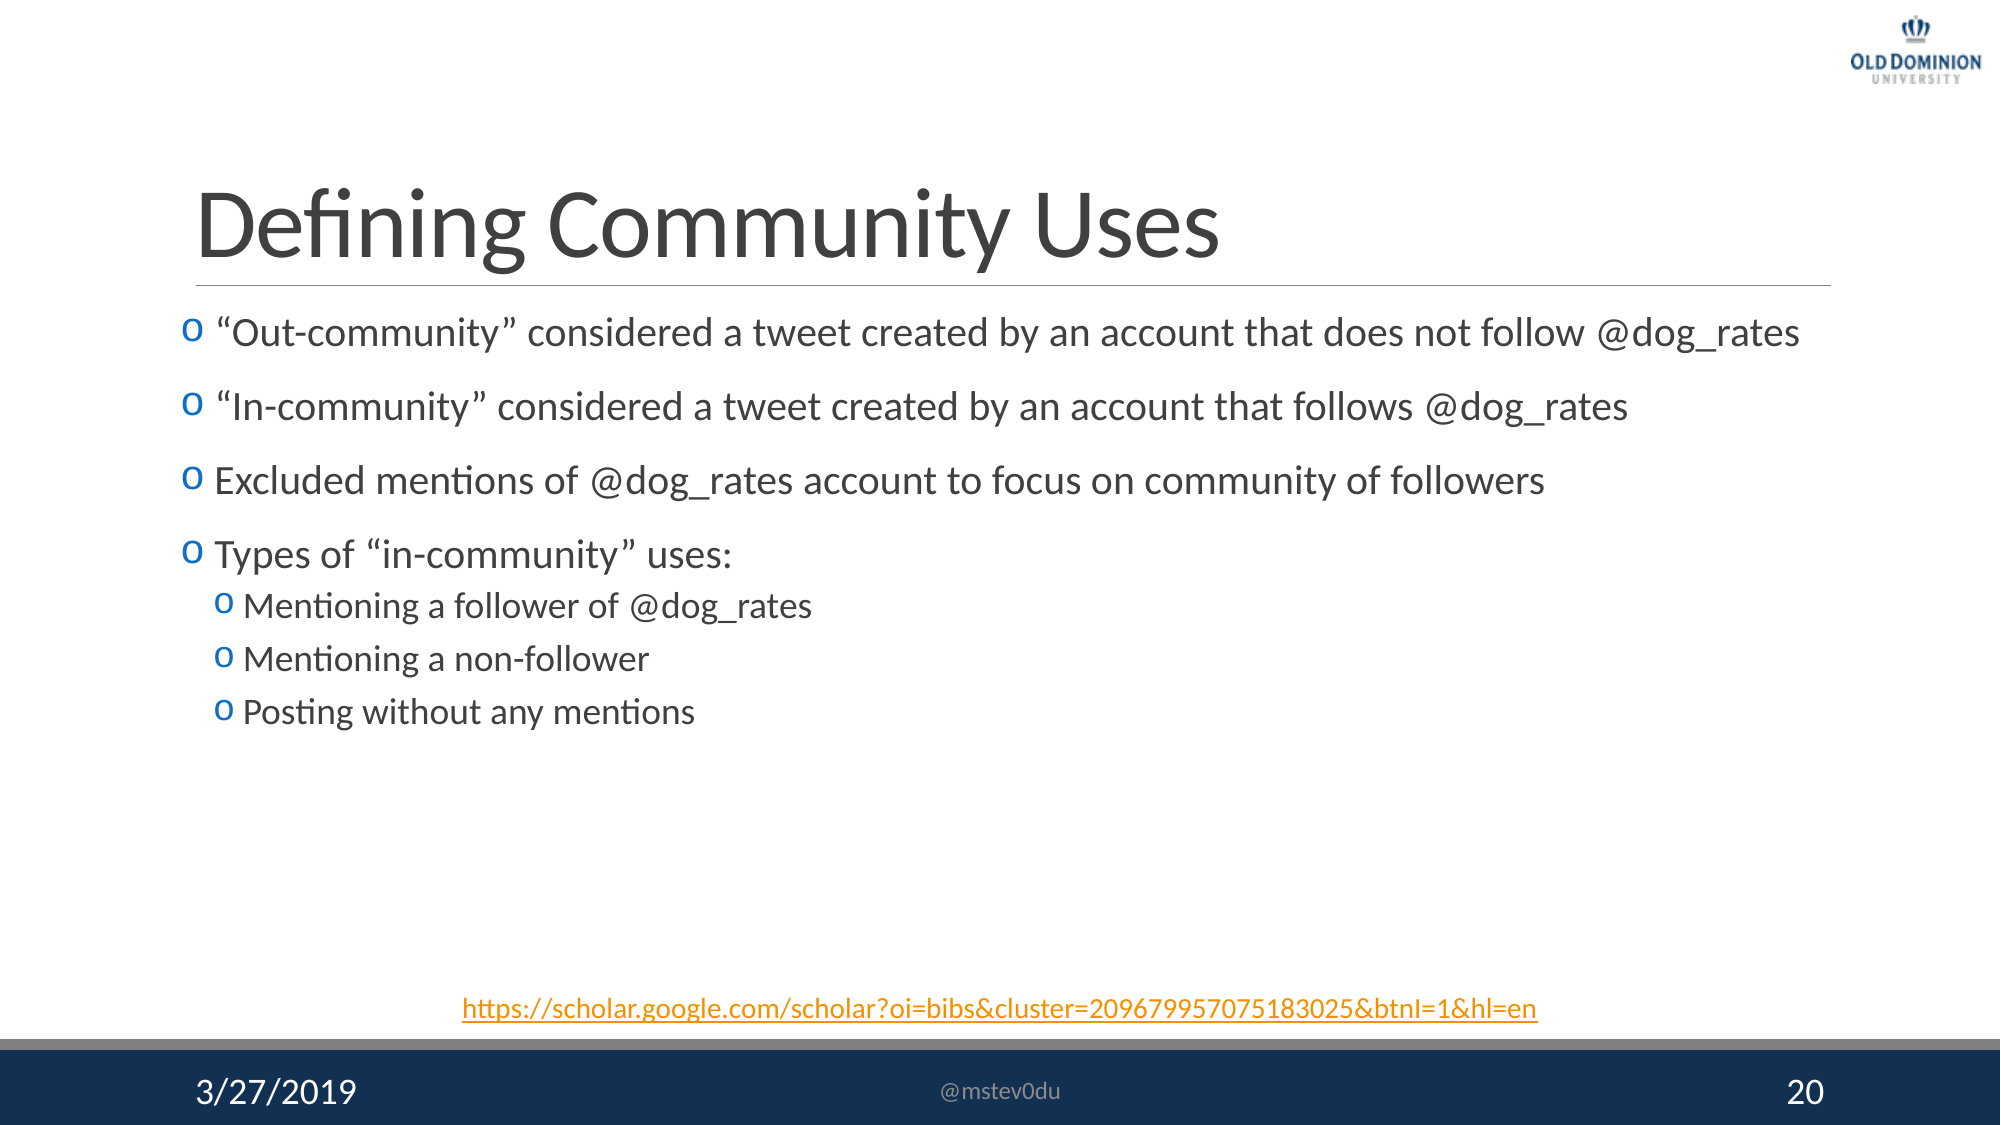

# Defining Community Uses
 “Out-community” considered a tweet created by an account that does not follow @dog_rates
 “In-community” considered a tweet created by an account that follows @dog_rates
 Excluded mentions of @dog_rates account to focus on community of followers
 Types of “in-community” uses:
Mentioning a follower of @dog_rates
Mentioning a non-follower
Posting without any mentions

https://scholar.google.com/scholar?oi=bibs&cluster=209679957075183025&btnI=1&hl=en
3/27/2019
@mstev0du
20